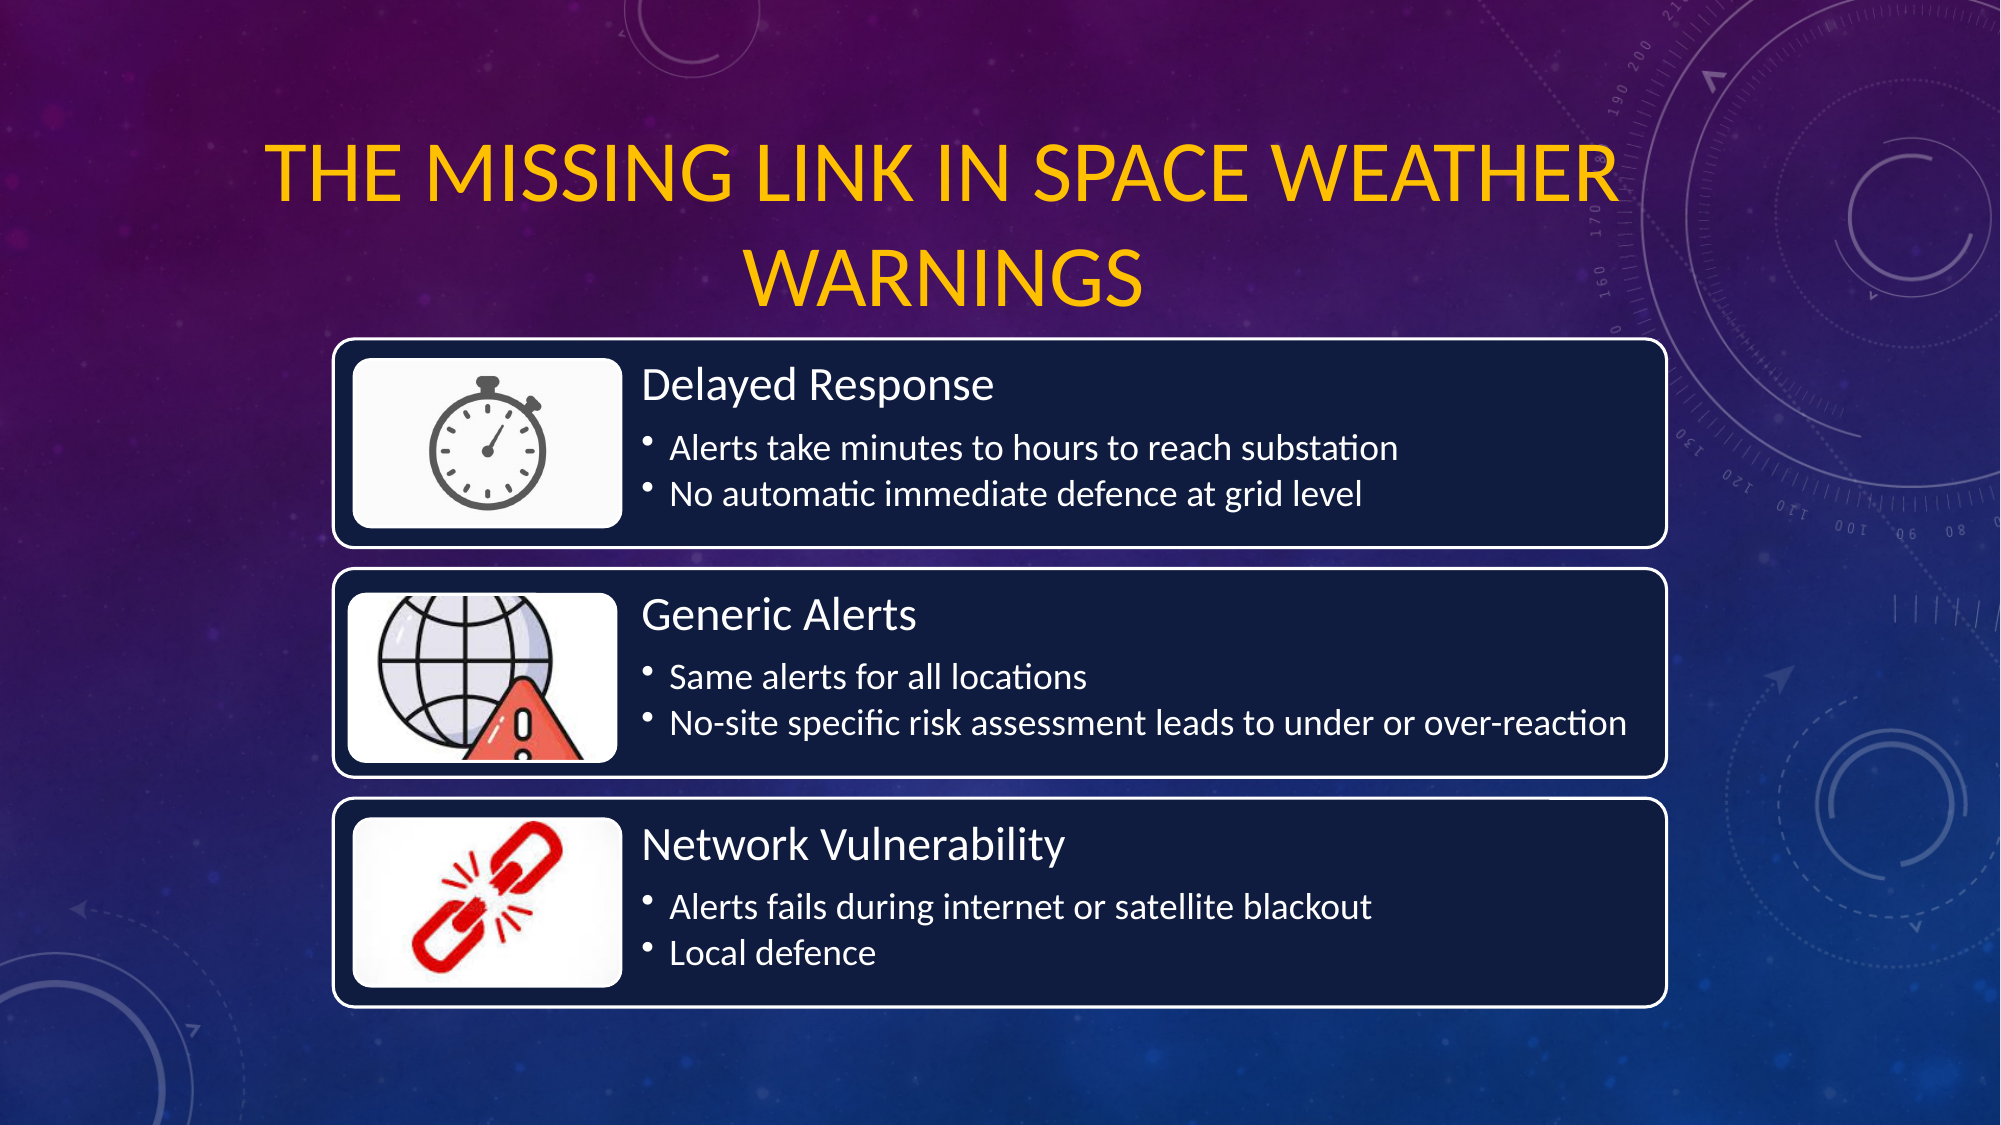

# The Missing Link in Space Weather Warnings
Delayed Response
Alerts take minutes to hours to reach substation
No automatic immediate defence at grid level
Generic Alerts
Same alerts for all locations
No-site specific risk assessment leads to under or over-reaction
Network Vulnerability
Alerts fails during internet or satellite blackout
Local defence